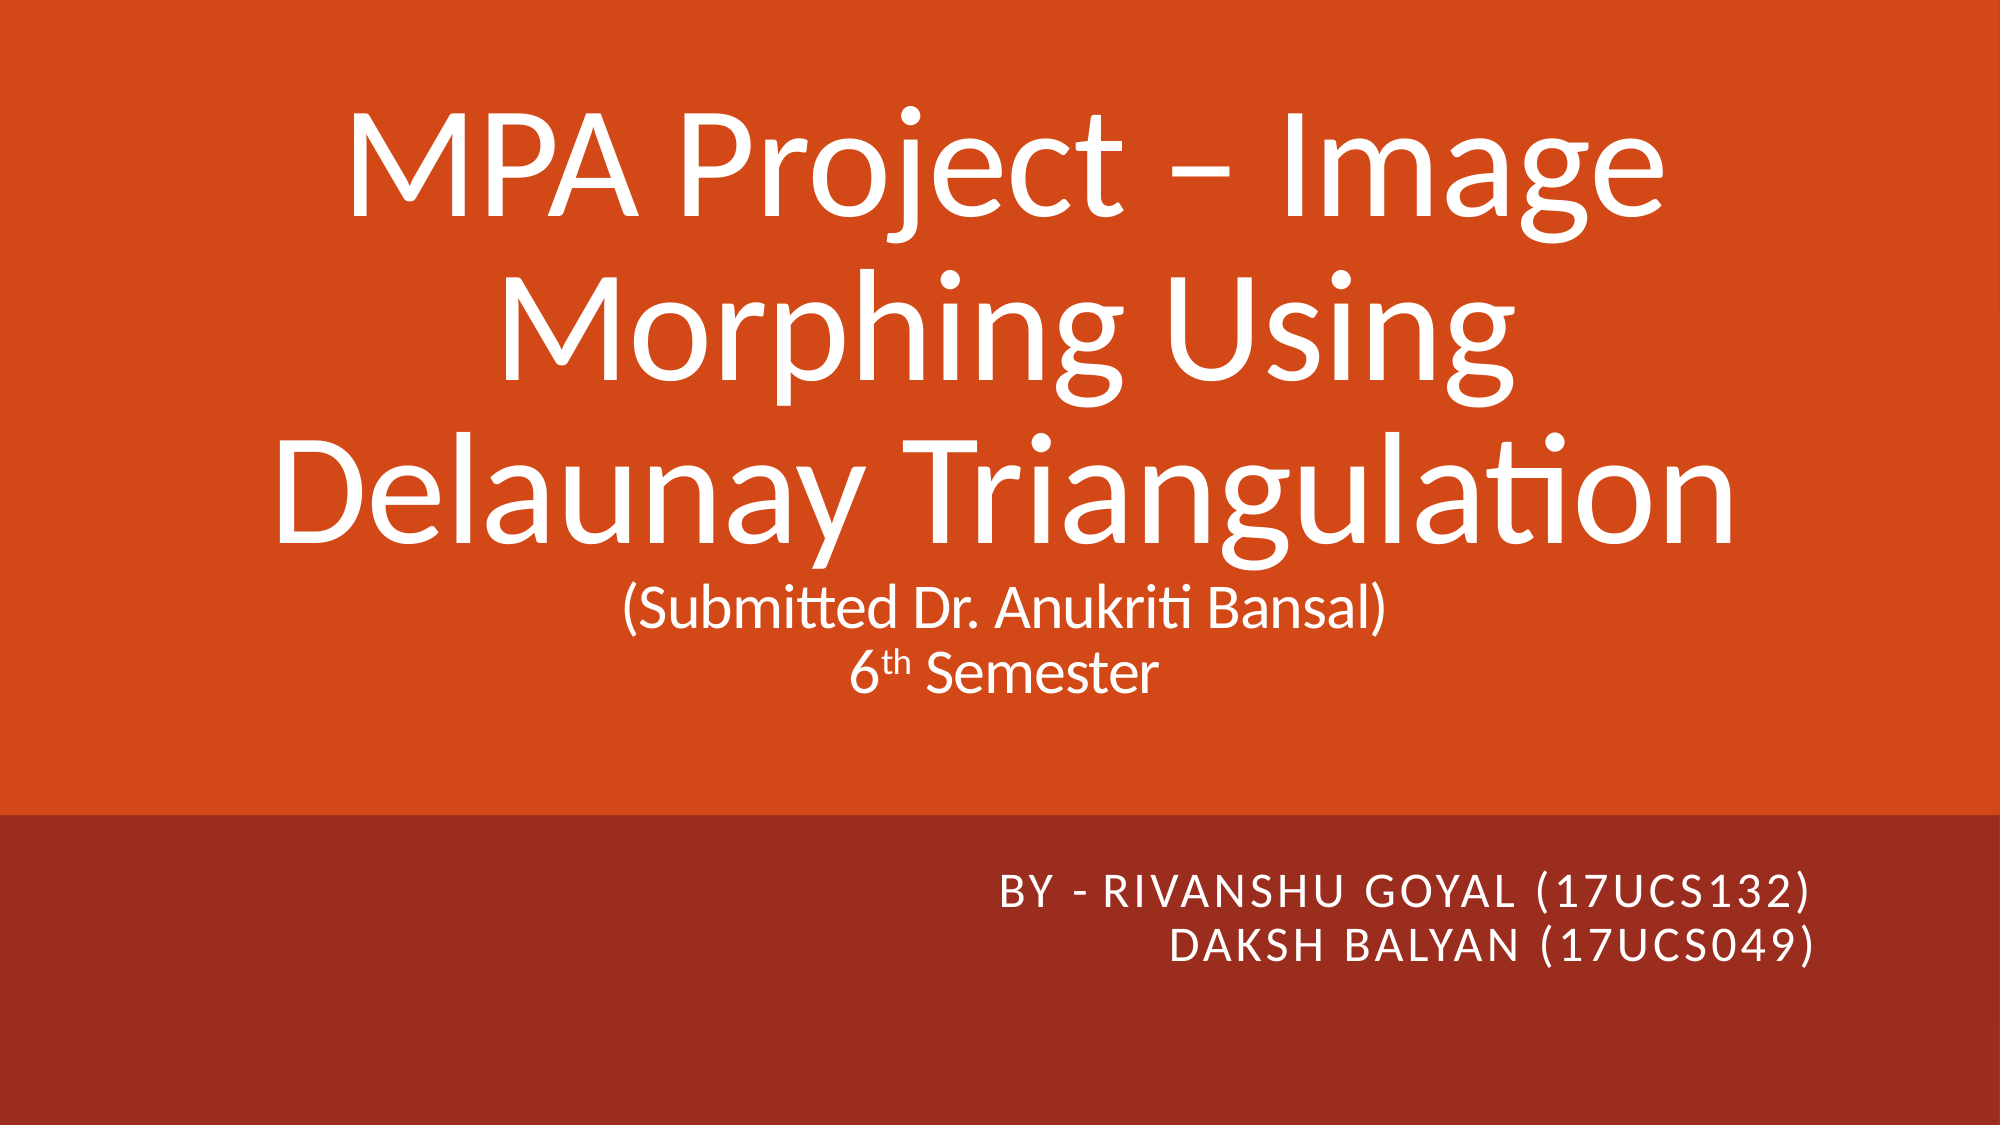

# MPA Project – Image Morphing Using Delaunay Triangulation (Submitted Dr. Anukriti Bansal) 6th Semester

					   By -	Rivanshu Goyal (17UCS132) 						Daksh Balyan (17UCS049)